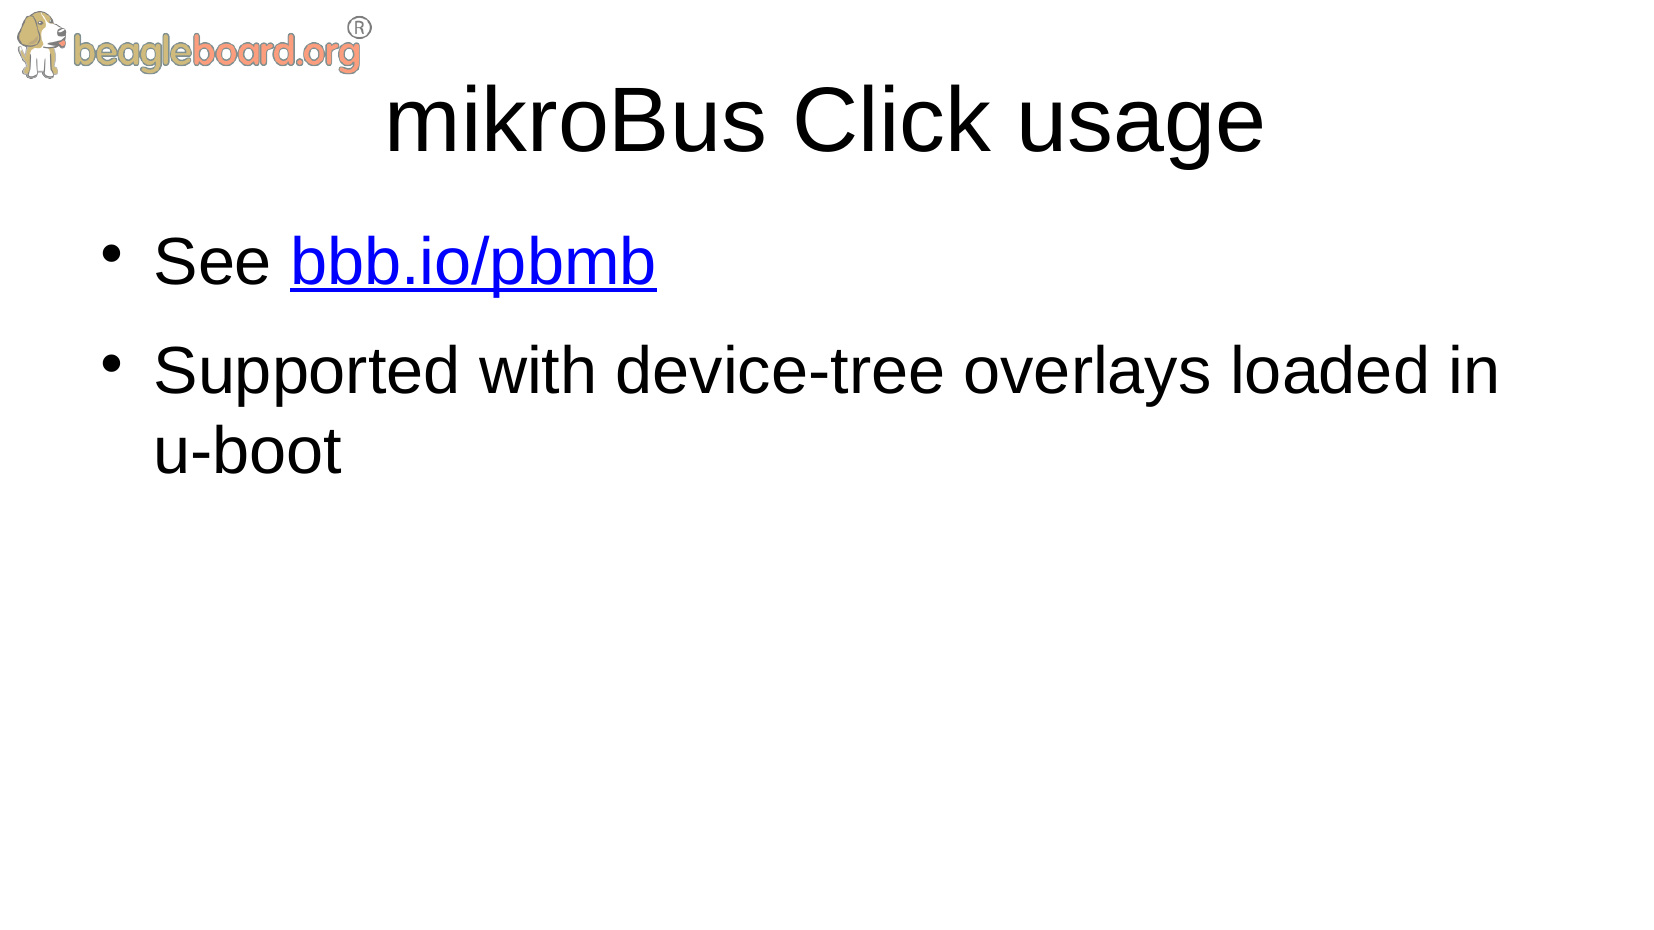

mikroBus Click usage
See bbb.io/pbmb
Supported with device-tree overlays loaded in u-boot